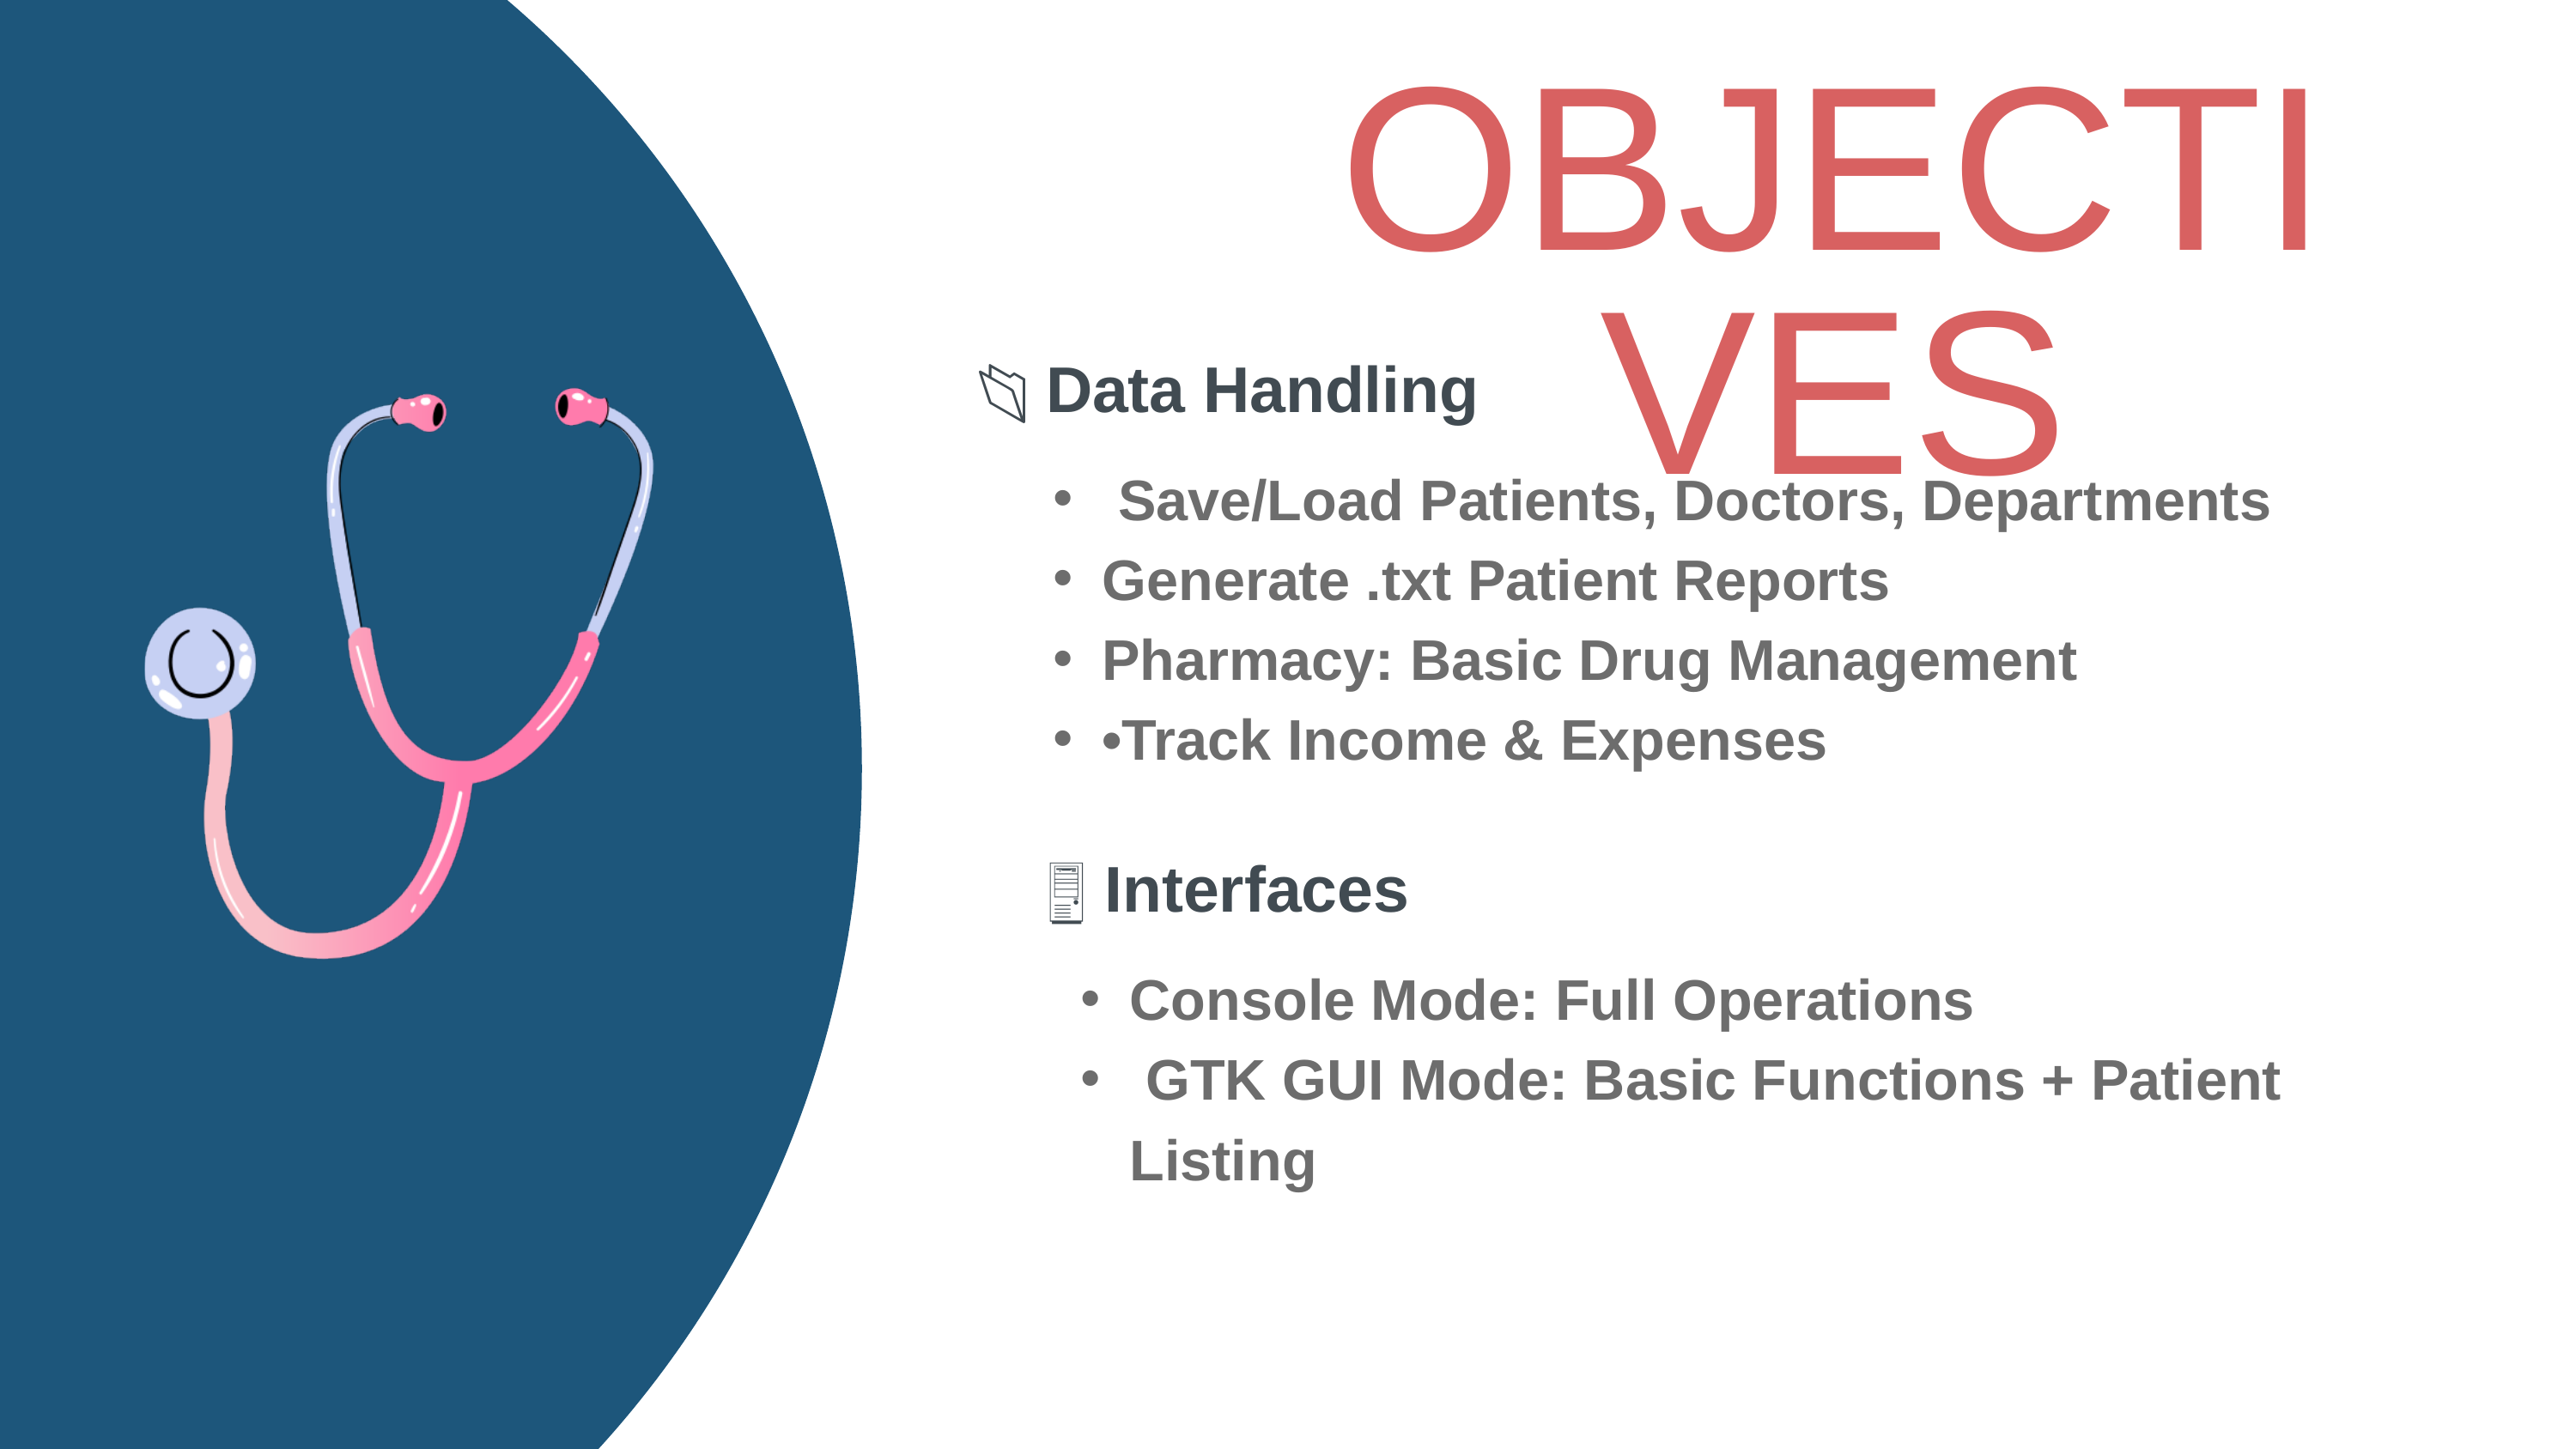

OBJECTIVES
📂 Data Handling

 Save/Load Patients, Doctors, Departments
Generate .txt Patient Reports
Pharmacy: Basic Drug Management
•Track Income & Expenses

🖥️ Interfaces
Console Mode: Full Operations
 GTK GUI Mode: Basic Functions + Patient Listing